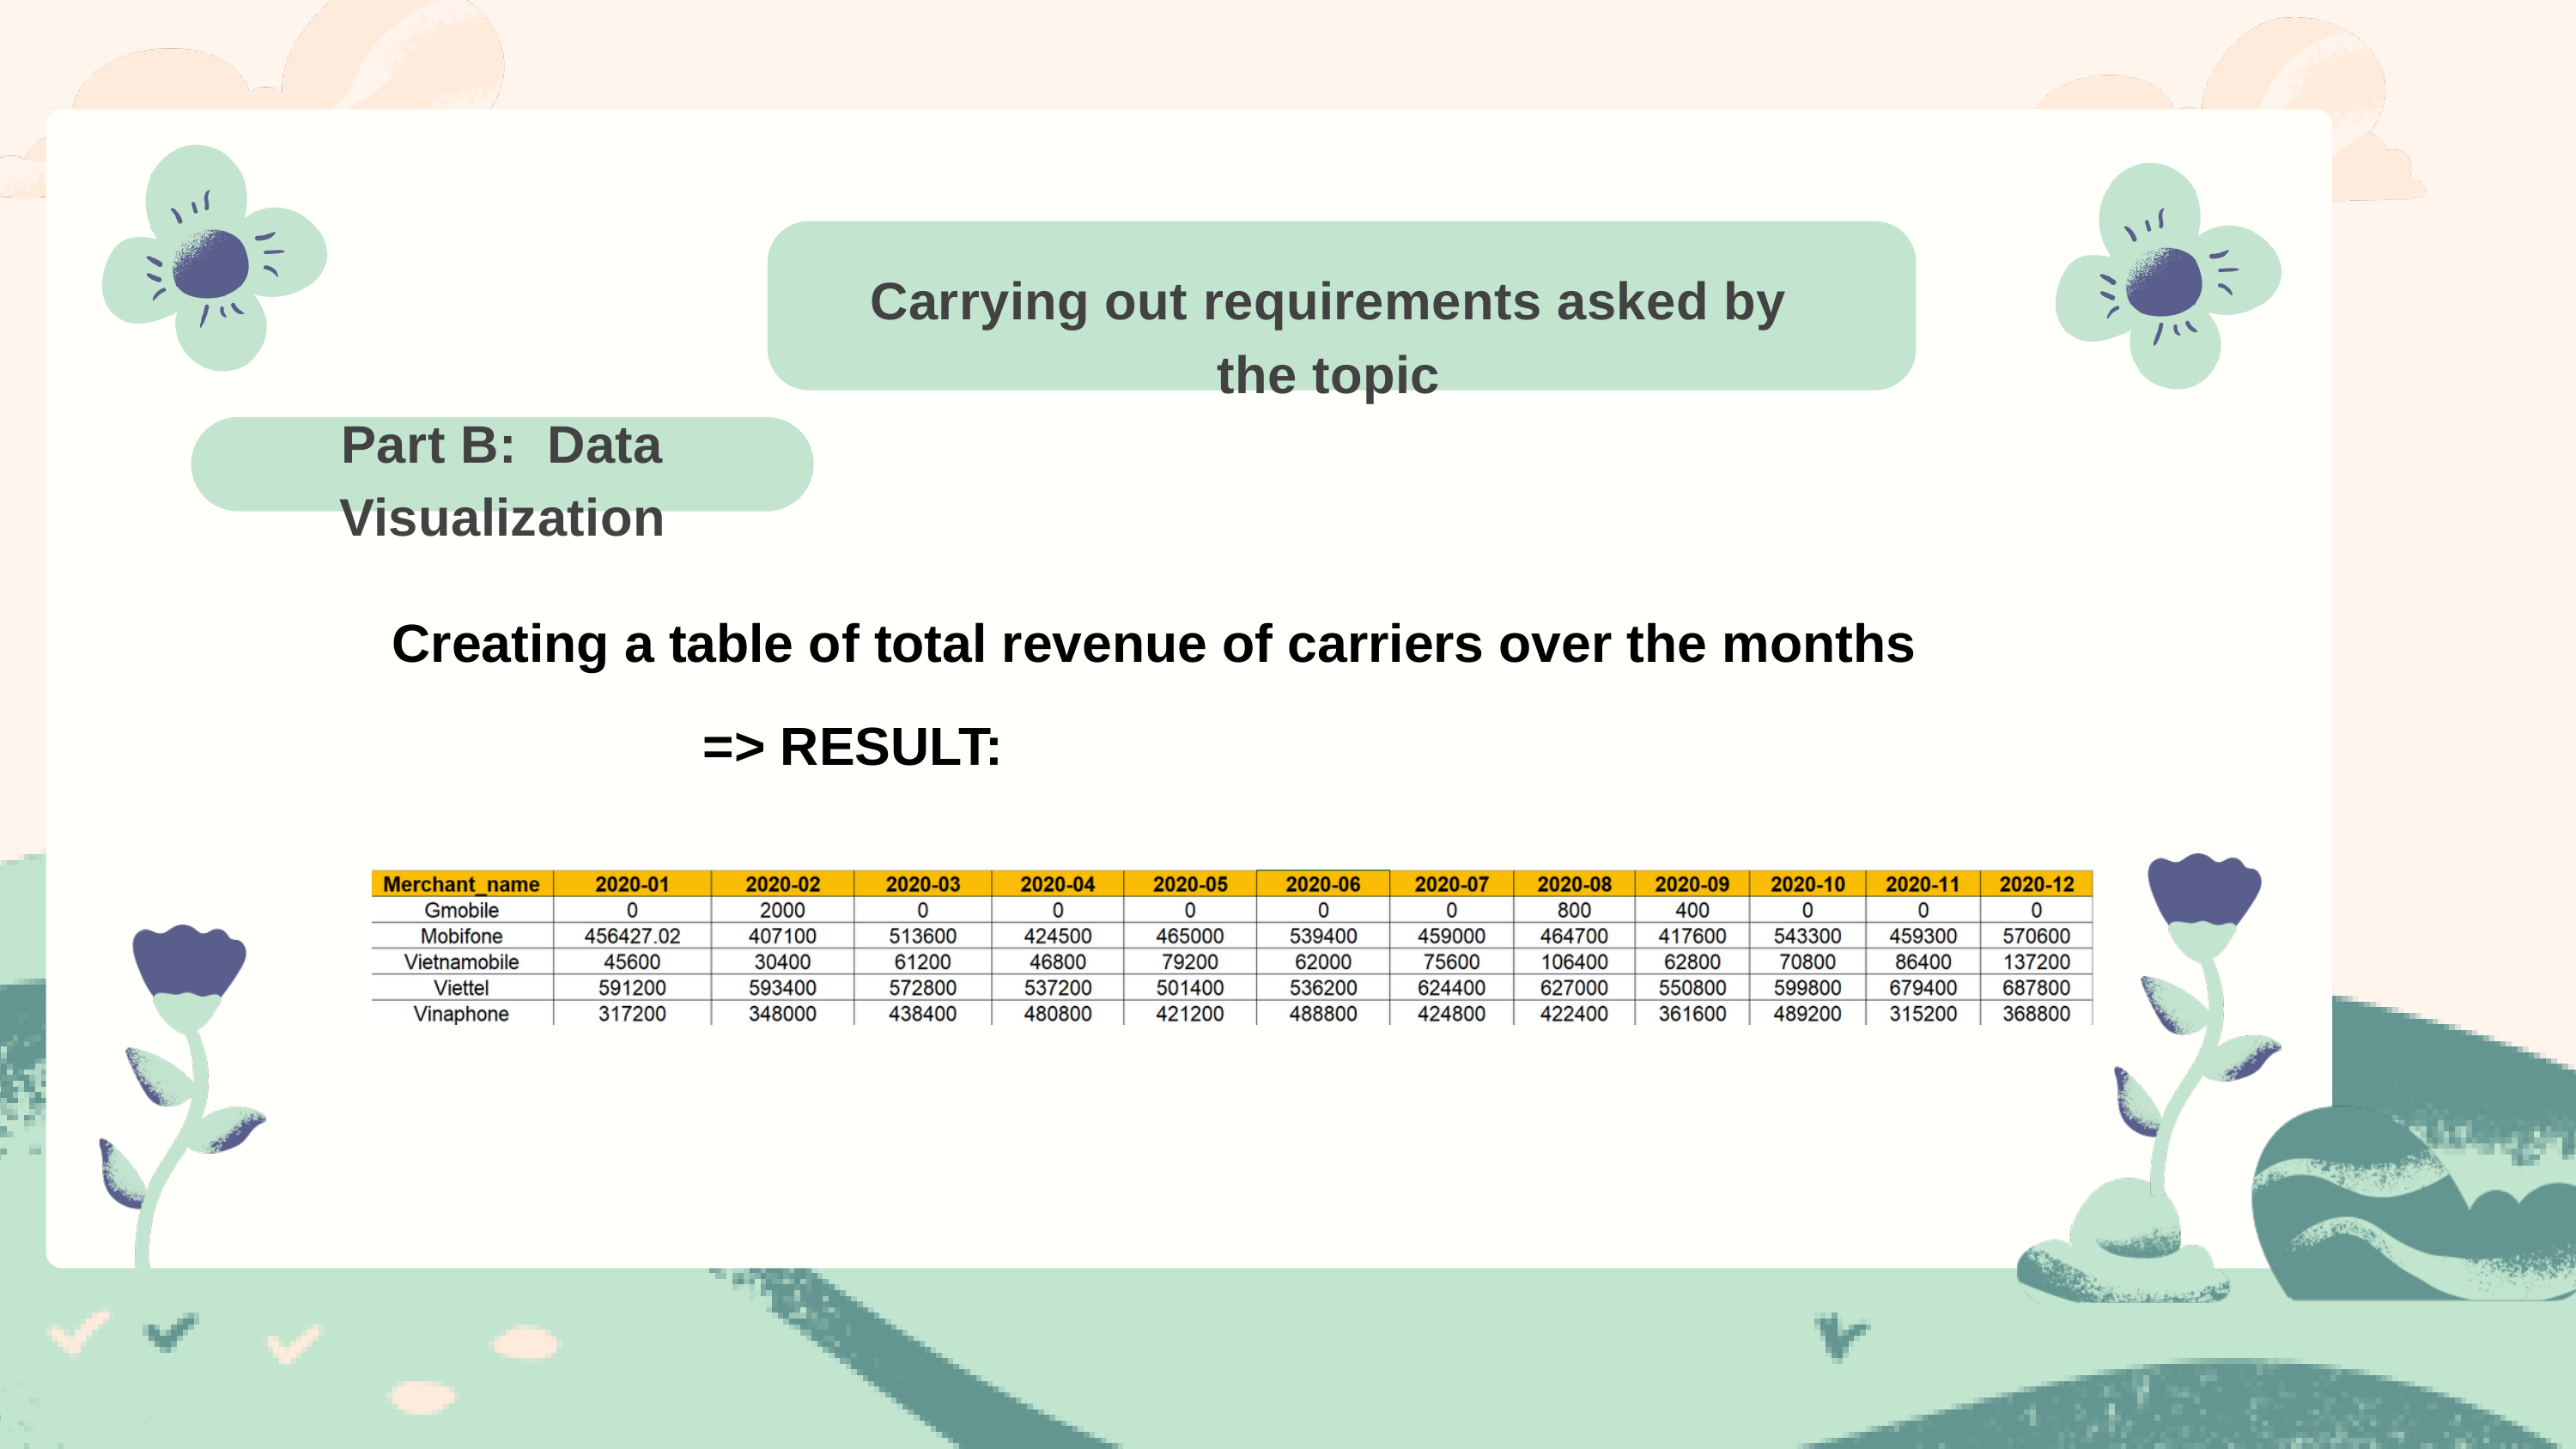

Carrying out requirements asked by the topic
Part B:  Data Visualization

Creating a table of total revenue of carriers over the months
=> RESULT: